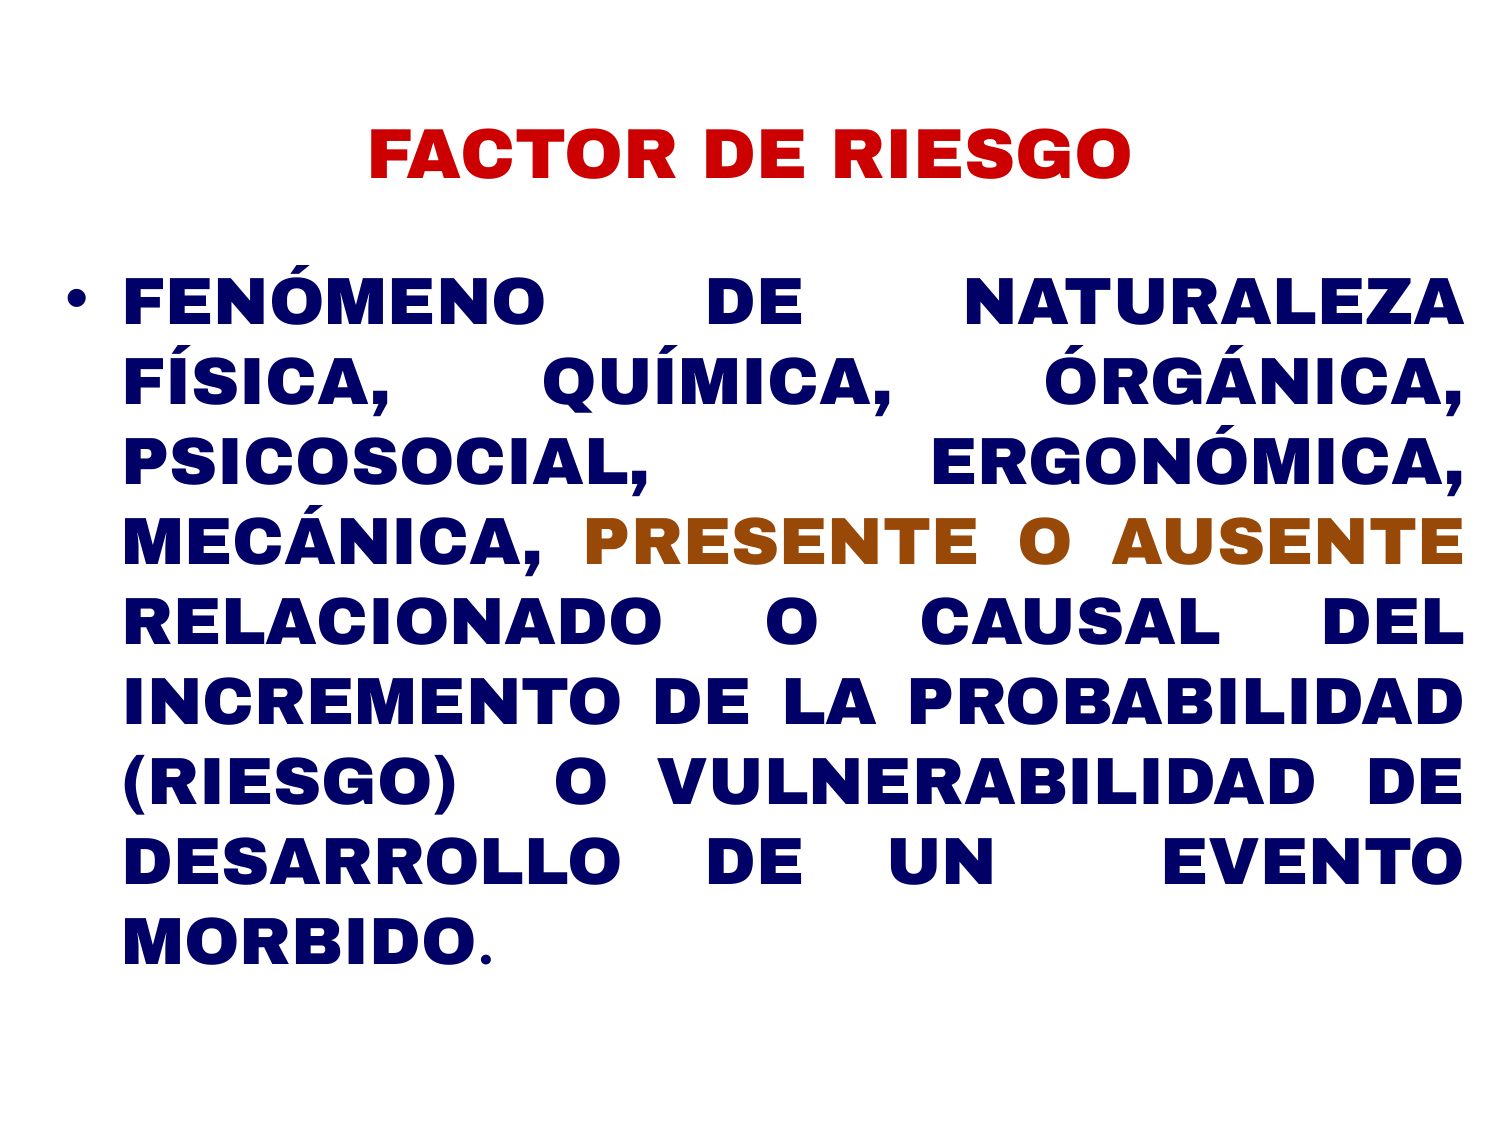

# FACTOR DE RIESGO
FENÓMENO DE NATURALEZA FÍSICA, QUÍMICA, ÓRGÁNICA, PSICOSOCIAL, ERGONÓMICA, MECÁNICA, PRESENTE O AUSENTE RELACIONADO O CAUSAL DEL INCREMENTO DE LA PROBABILIDAD (RIESGO)  O VULNERABILIDAD DE DESARROLLO DE UN  EVENTO MORBIDO.